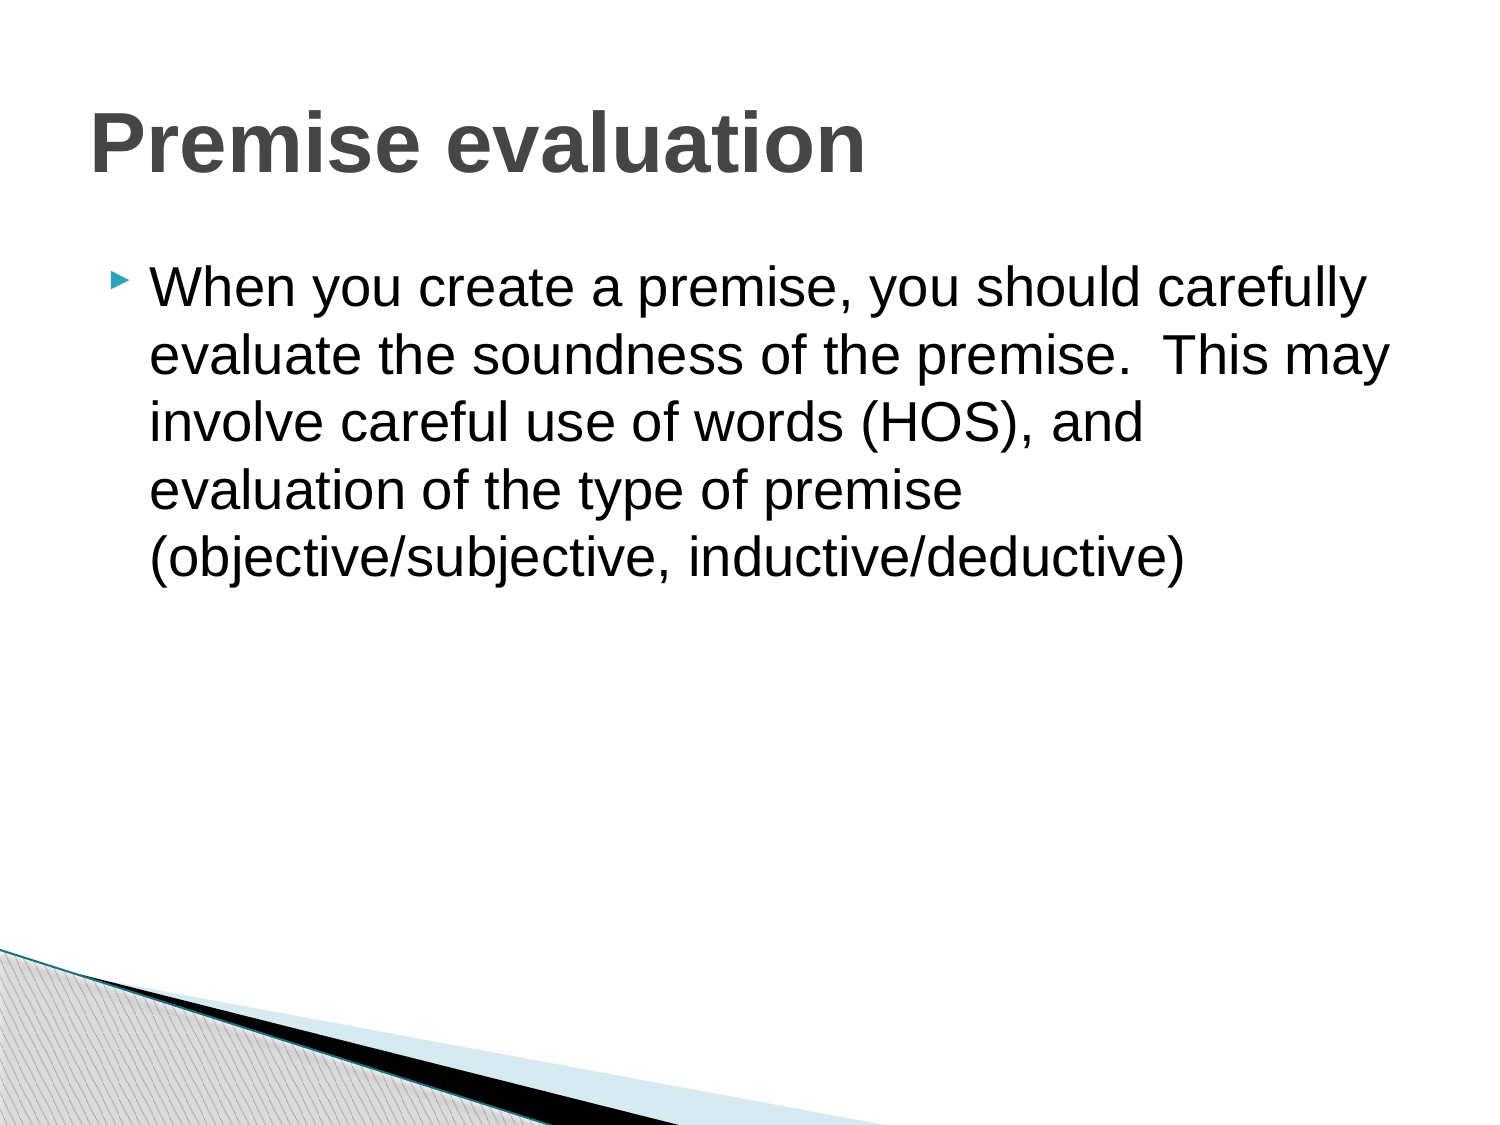

# Premise evaluation
When you create a premise, you should carefully evaluate the soundness of the premise.  This may involve careful use of words (HOS), and evaluation of the type of premise (objective/subjective, inductive/deductive)